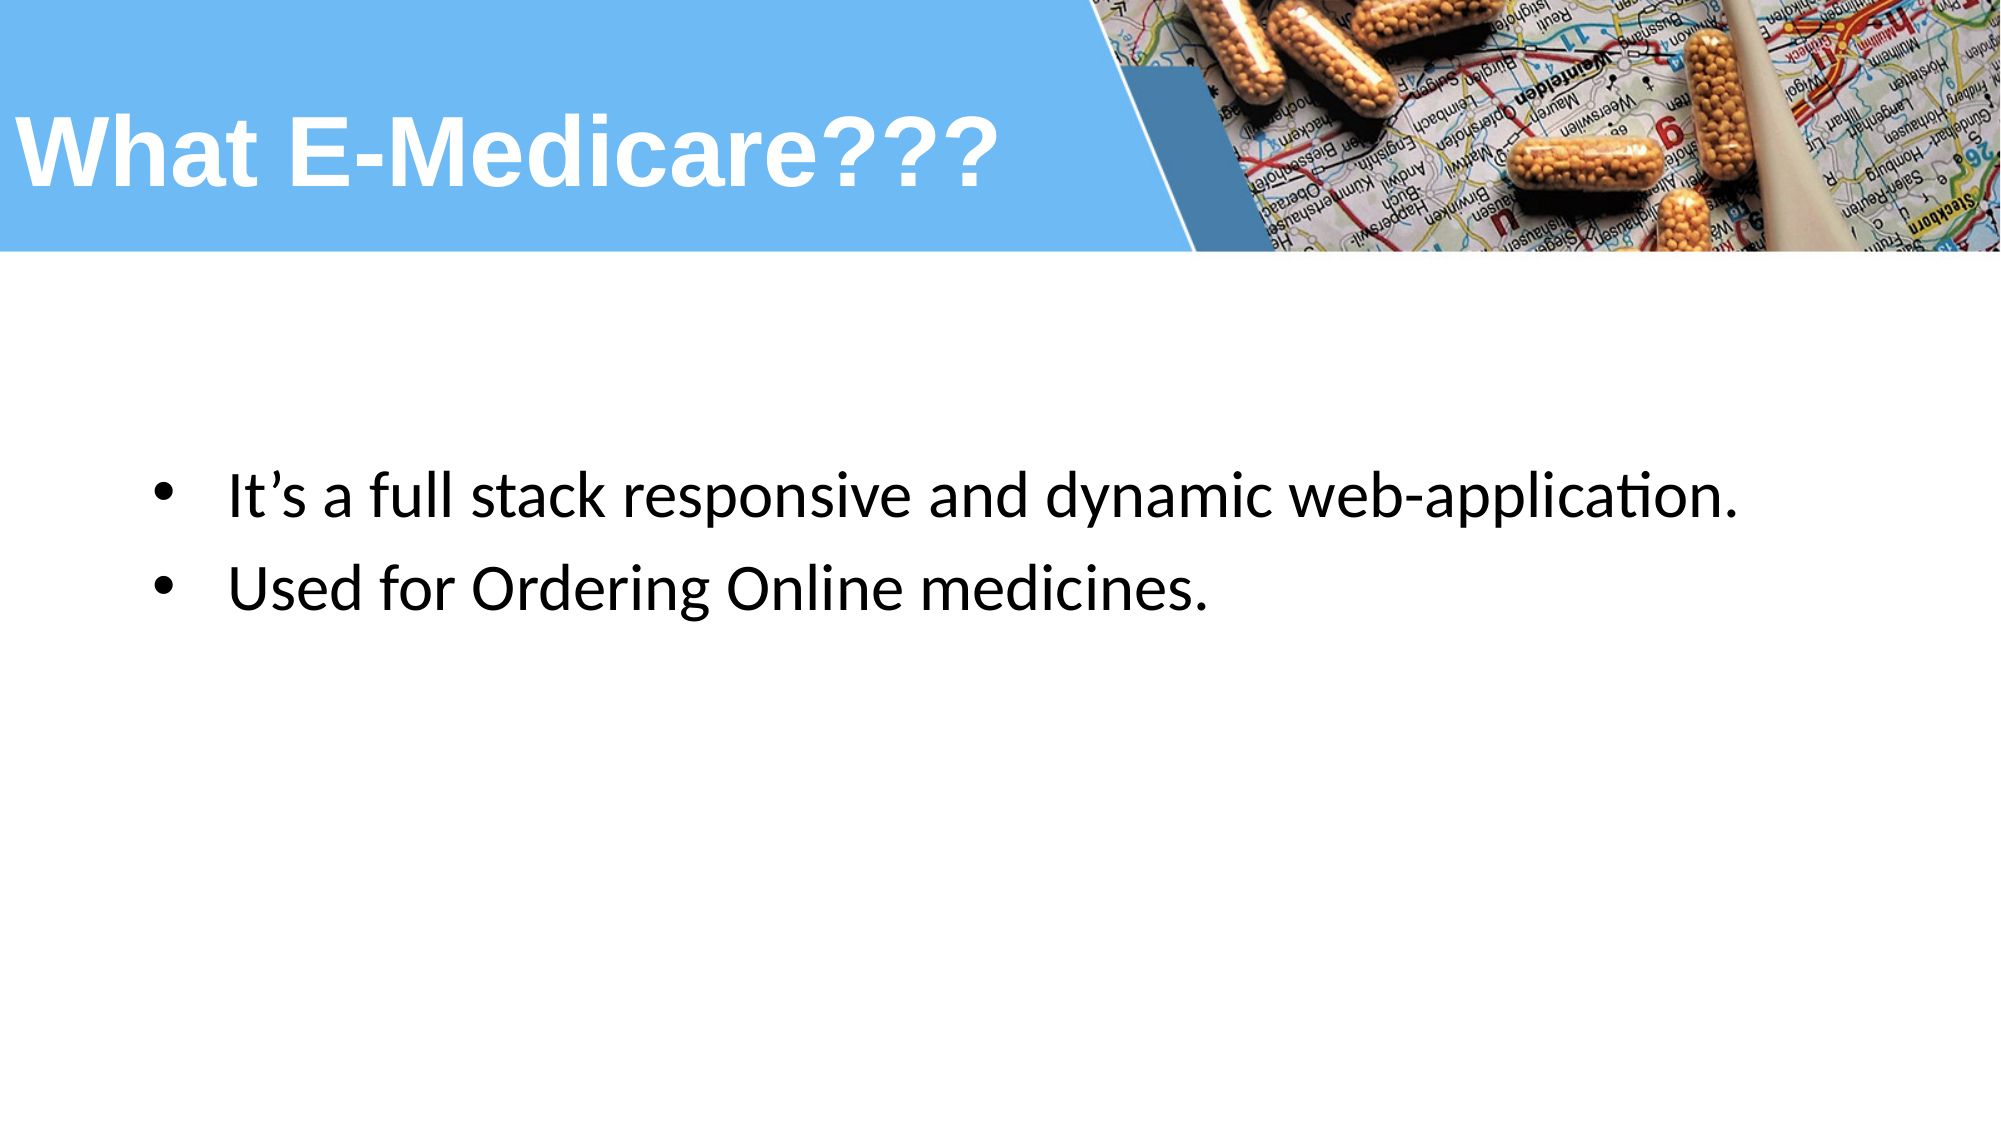

# What E-Medicare???
It’s a full stack responsive and dynamic web-application.
Used for Ordering Online medicines.